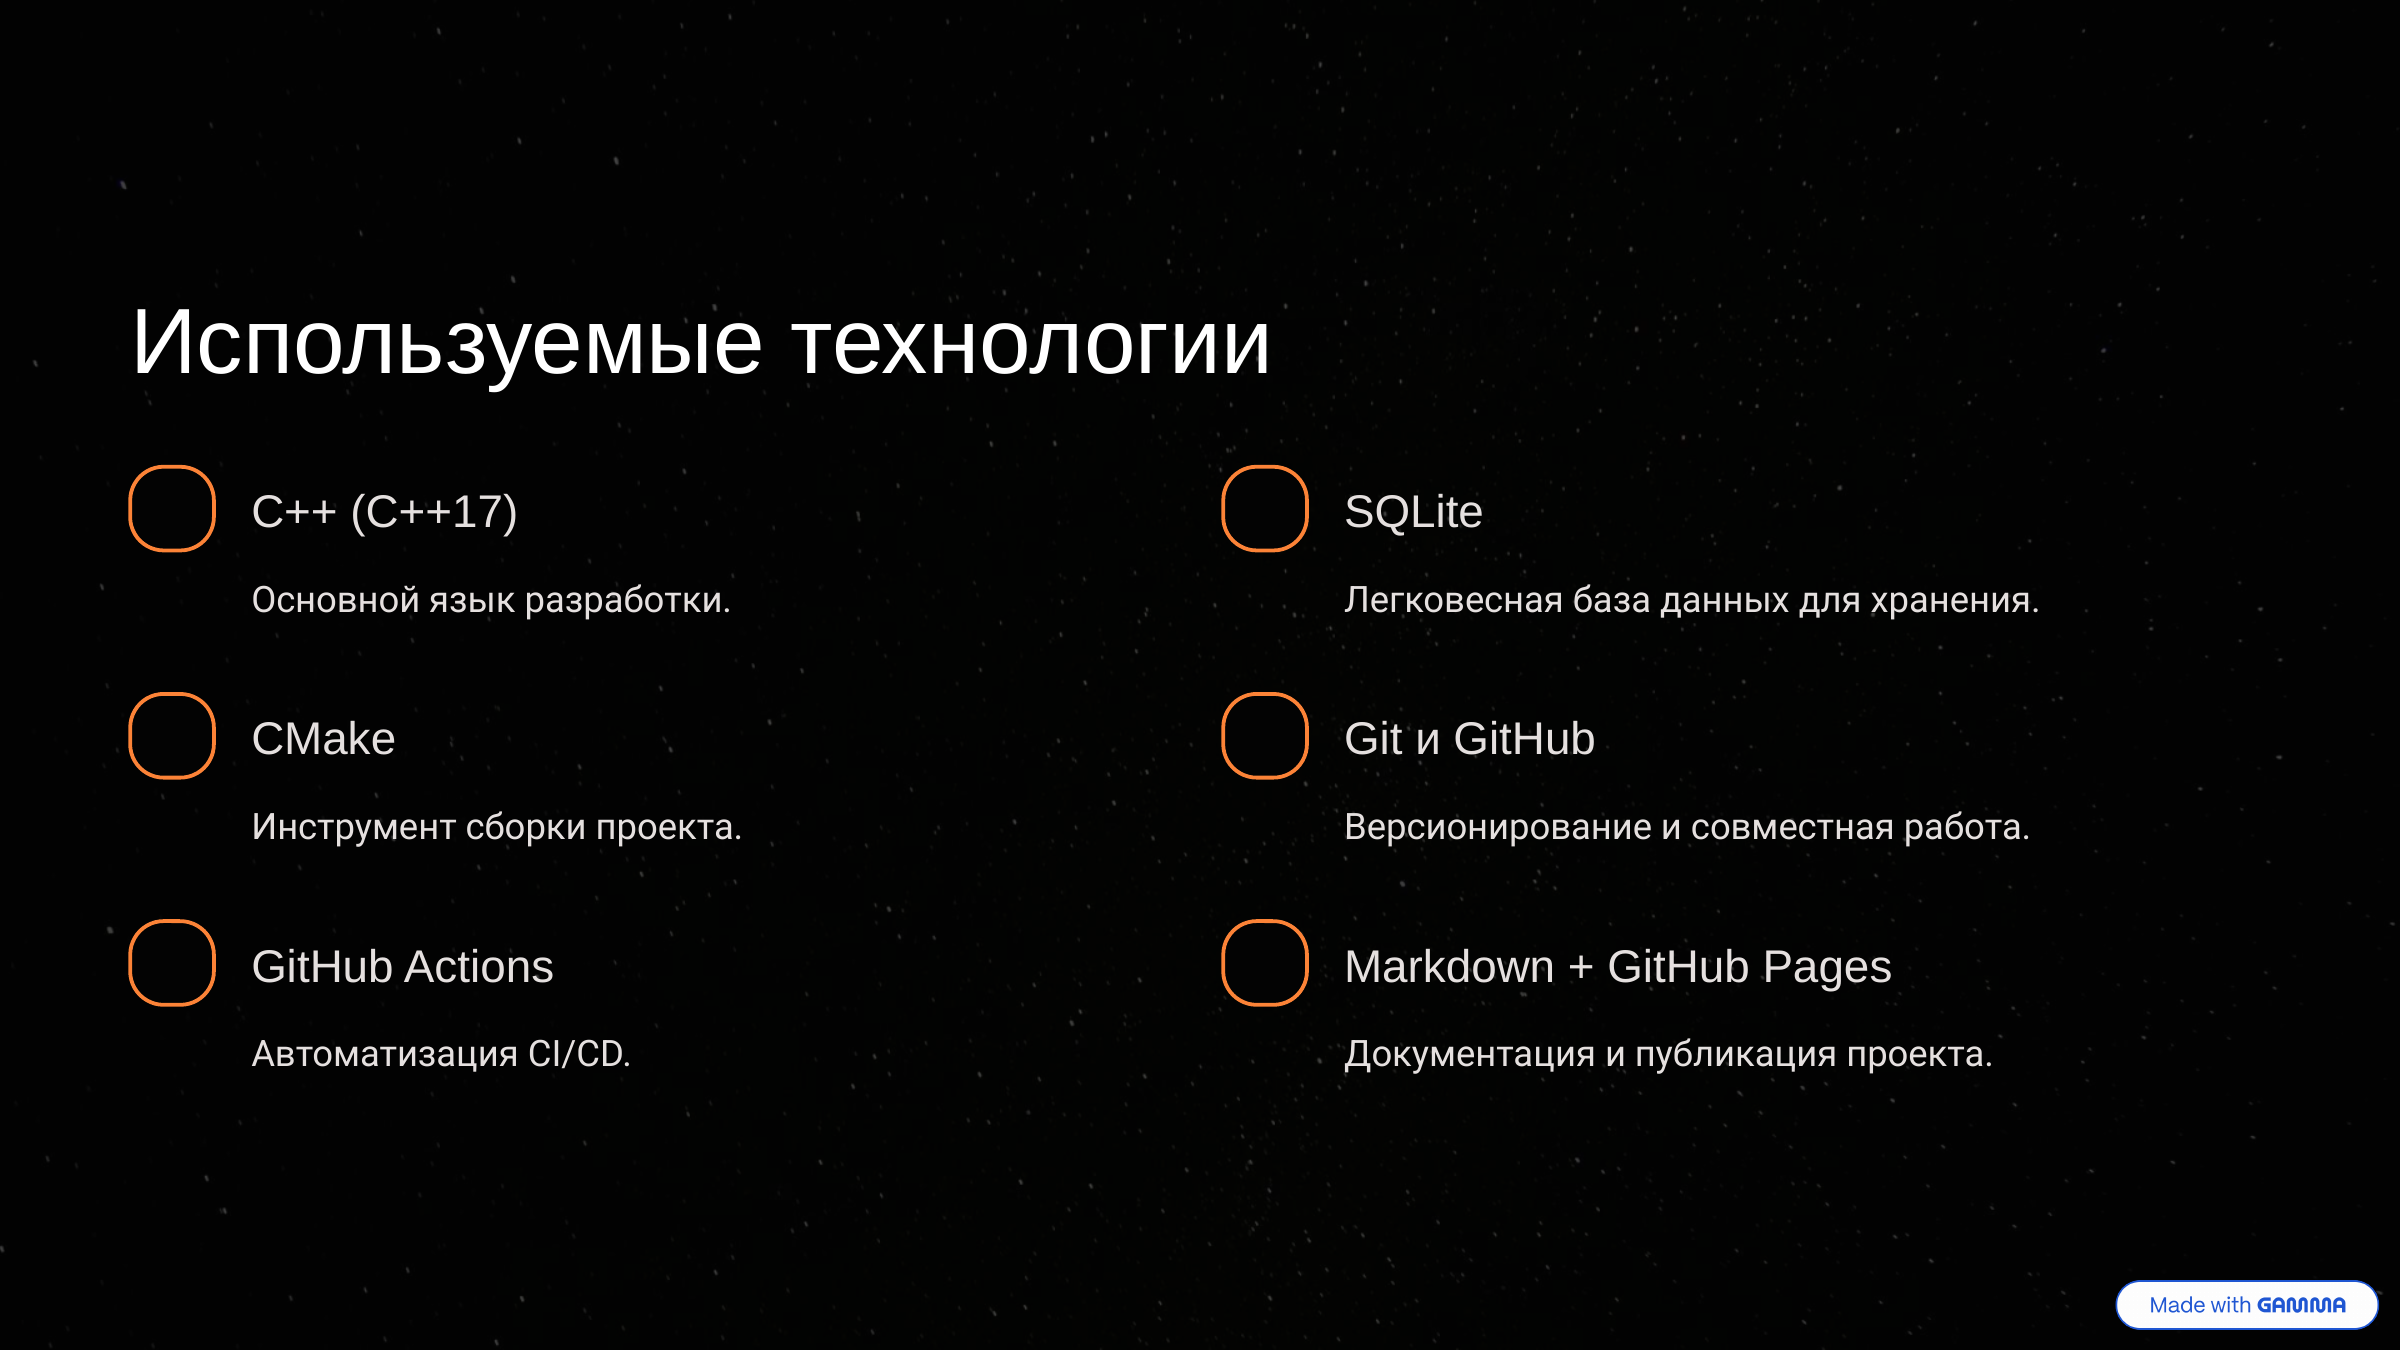

Используемые технологии

C++ (C++17)
SQLite
Основной язык разработки.
Легковесная база данных для хранения.

CMake
Git и GitHub
Инструмент сборки проекта.
Версионирование и совместная работа.

GitHub Actions
Markdown + GitHub Pages
Автоматизация CI/CD.
Документация и публикация проекта.